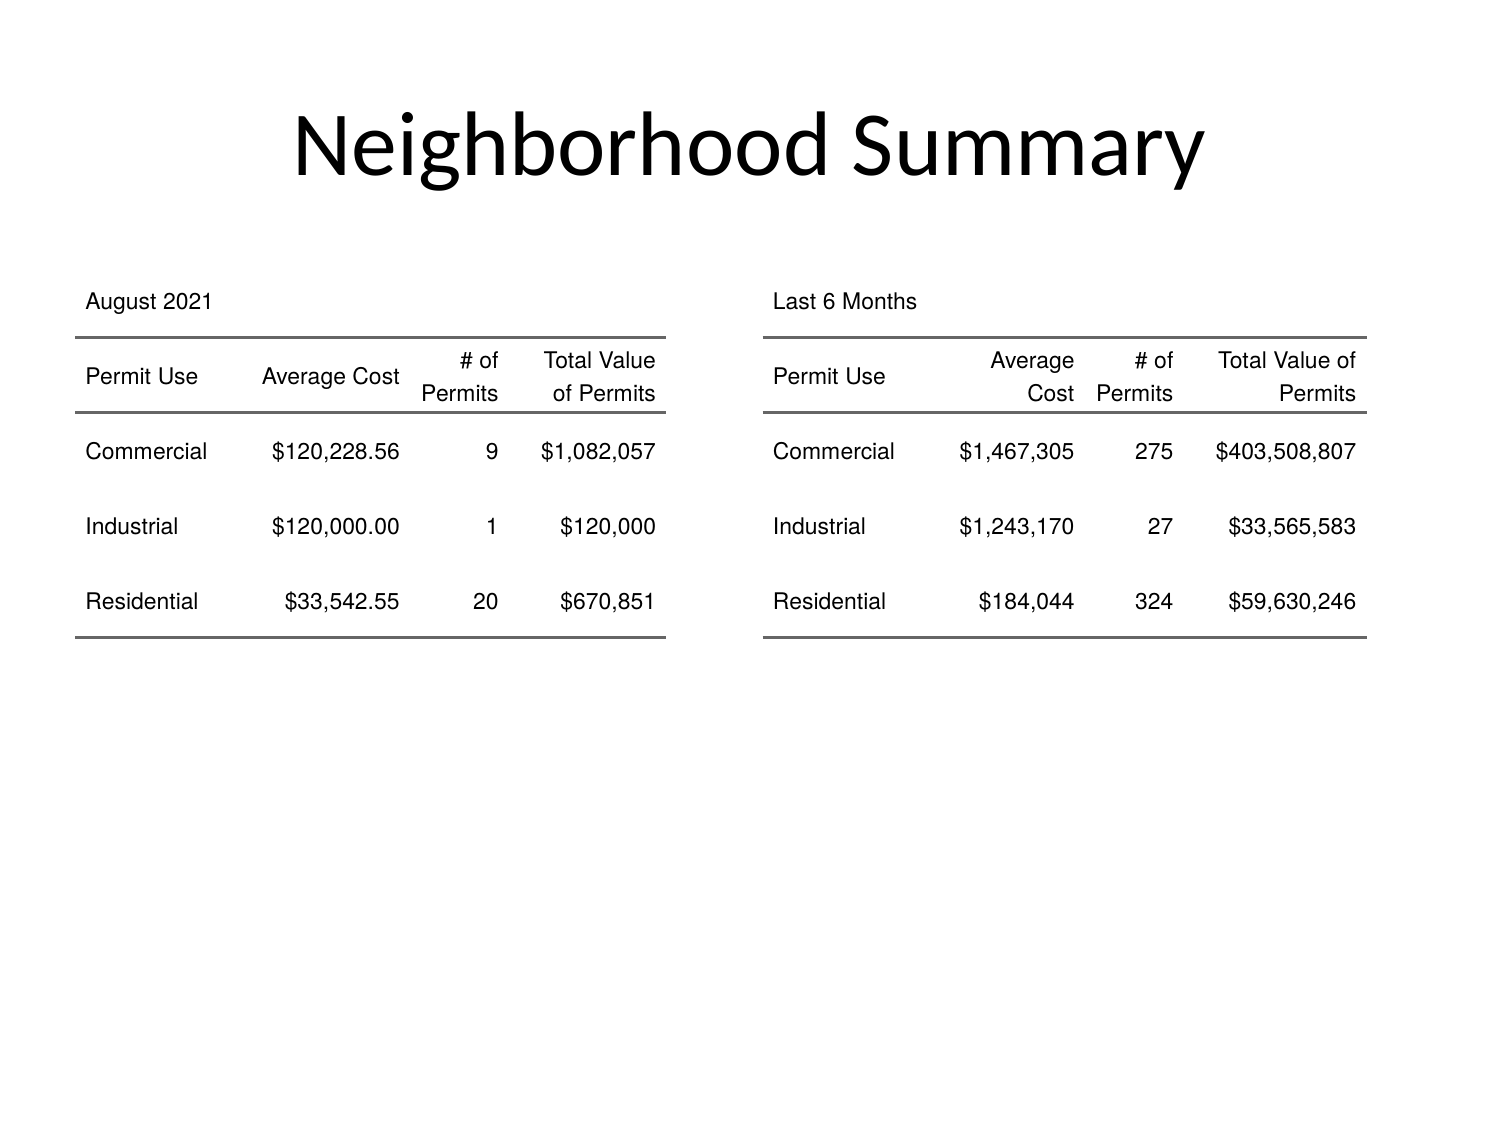

# Neighborhood Summary
| August 2021 | August 2021 | August 2021 | August 2021 |
| --- | --- | --- | --- |
| Permit Use | Average Cost | # of Permits | Total Value of Permits |
| Commercial | $120,228.56 | 9 | $1,082,057 |
| Industrial | $120,000.00 | 1 | $120,000 |
| Residential | $33,542.55 | 20 | $670,851 |
| Last 6 Months | Last 6 Months | Last 6 Months | Last 6 Months |
| --- | --- | --- | --- |
| Permit Use | Average Cost | # of Permits | Total Value of Permits |
| Commercial | $1,467,305 | 275 | $403,508,807 |
| Industrial | $1,243,170 | 27 | $33,565,583 |
| Residential | $184,044 | 324 | $59,630,246 |